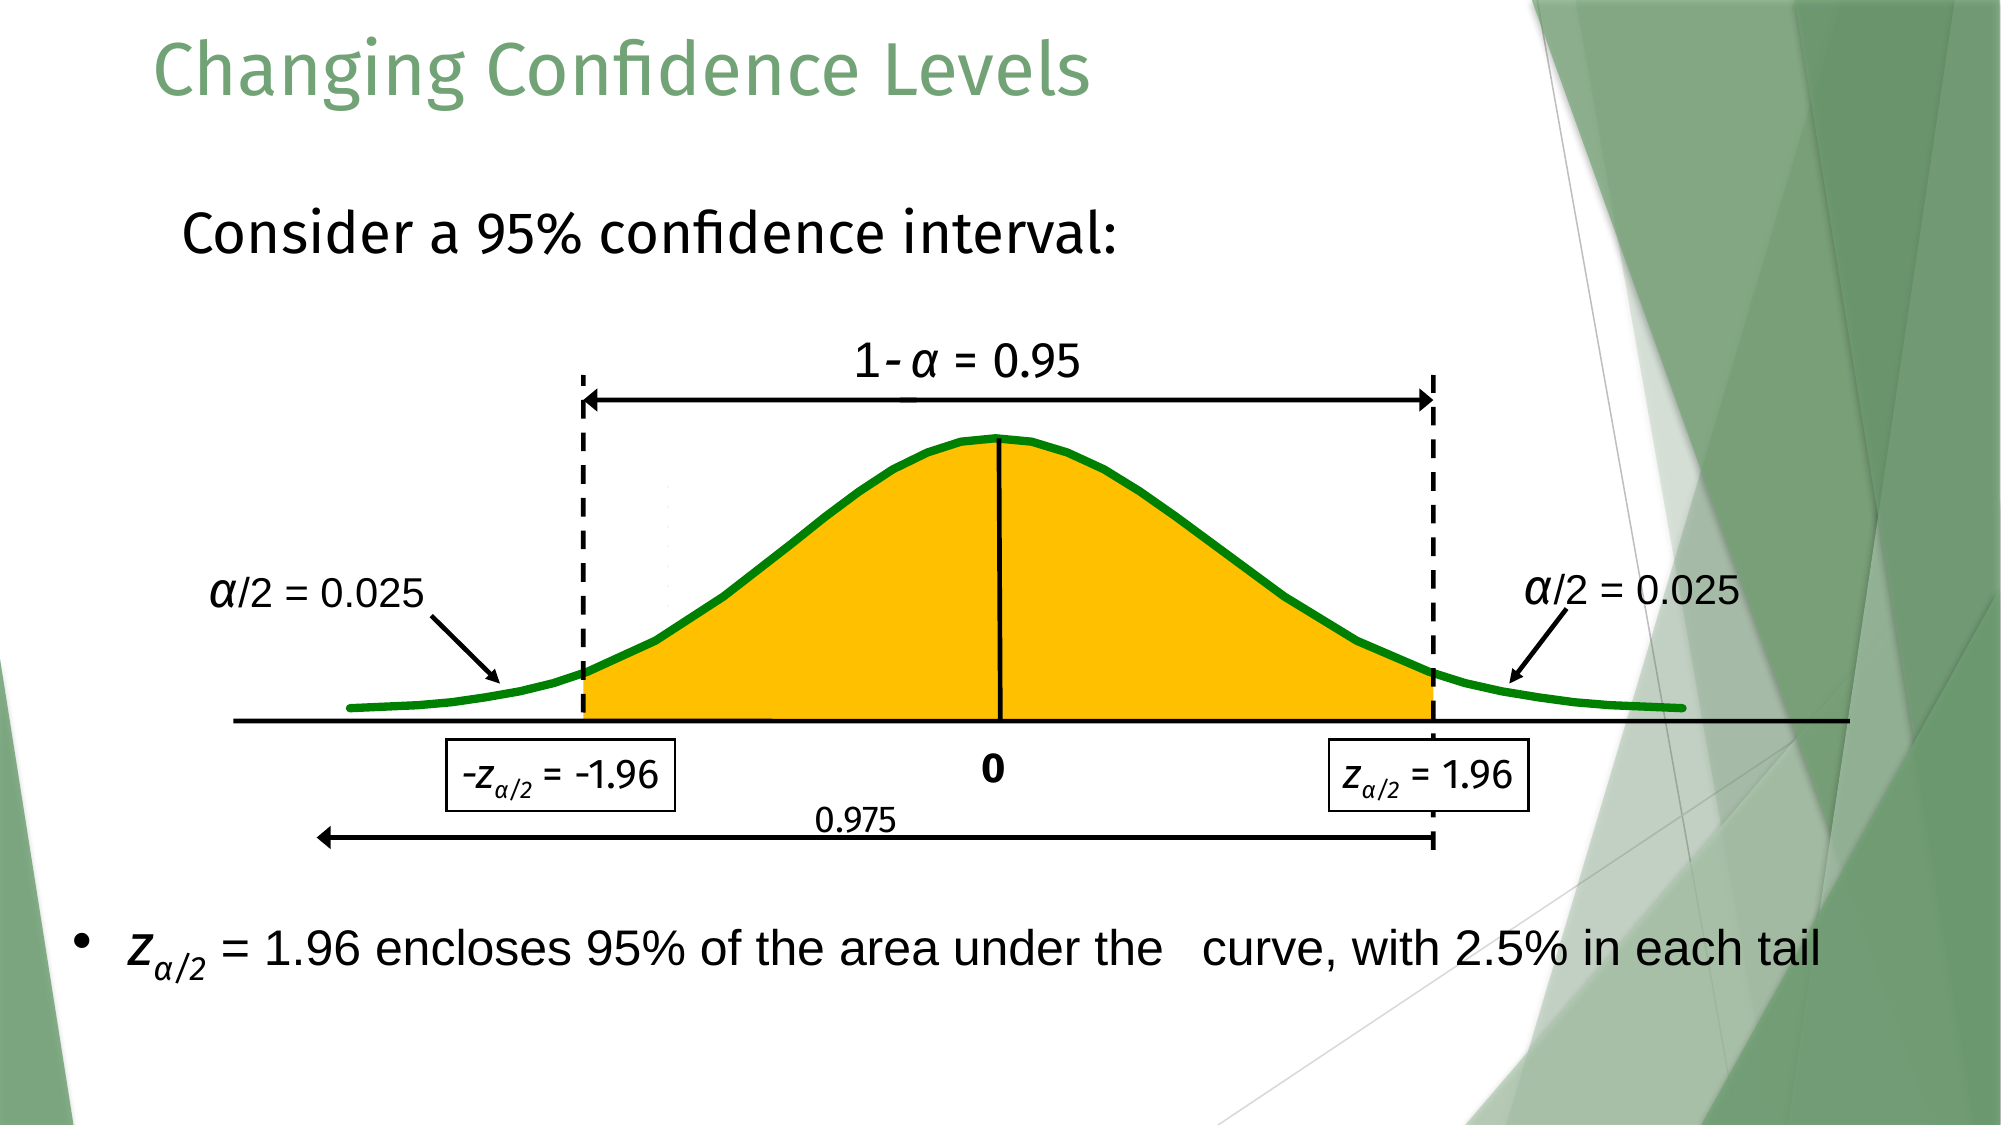

# Changing Confidence Levels
Consider a 95% confidence interval:
1− α = 0.95

α/2 = 0.025
α/2 = 0.025

0
-zα/2 = -1.96
zα/2 = 1.96
0.975

zα/2 = 1.96 encloses 95% of the area under the   curve, with 2.5% in each tail